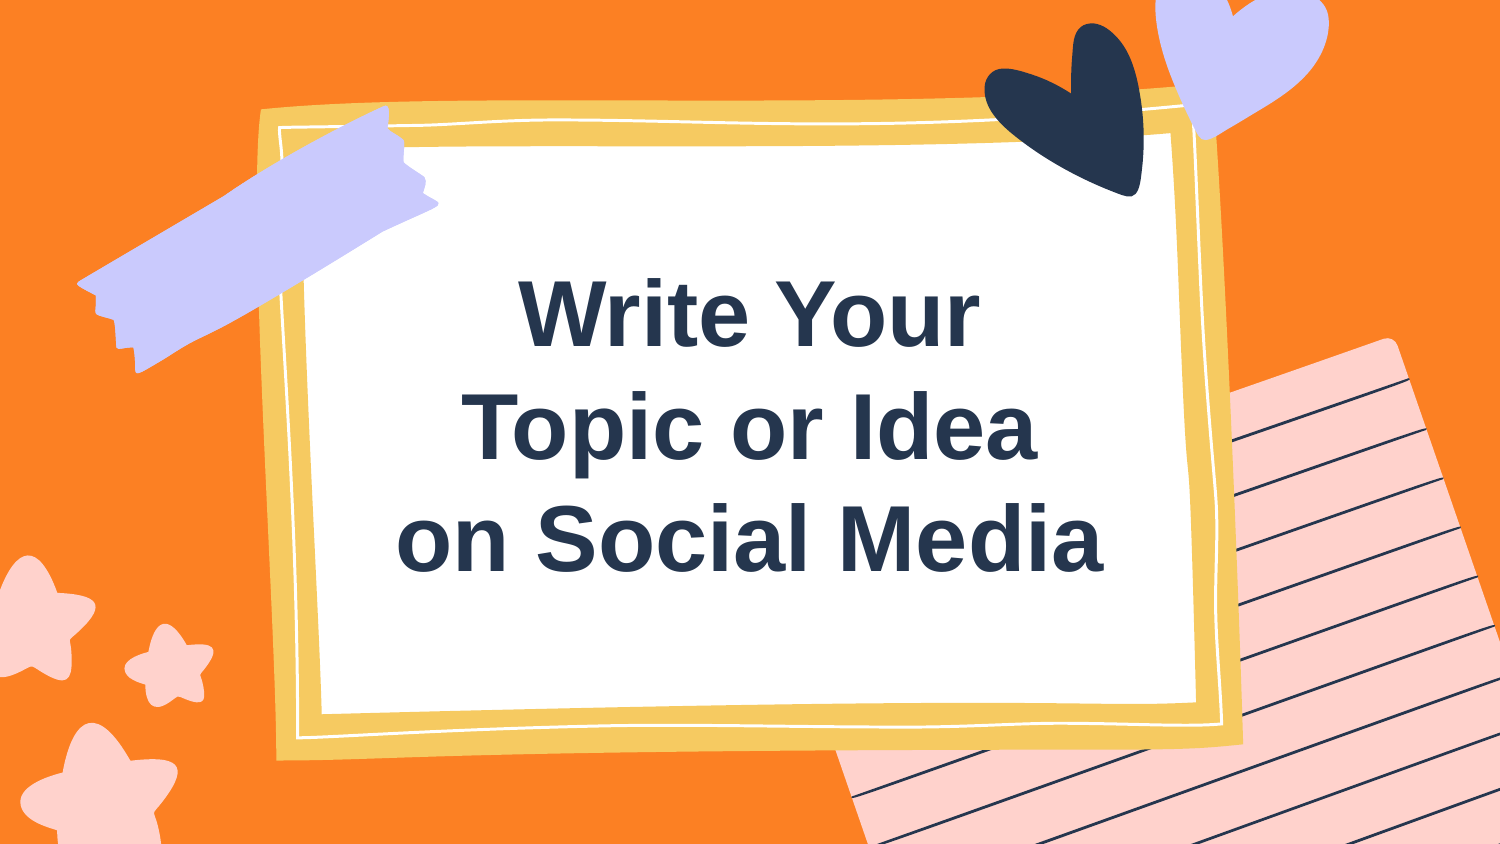

Write Your Topic or Idea on Social Media